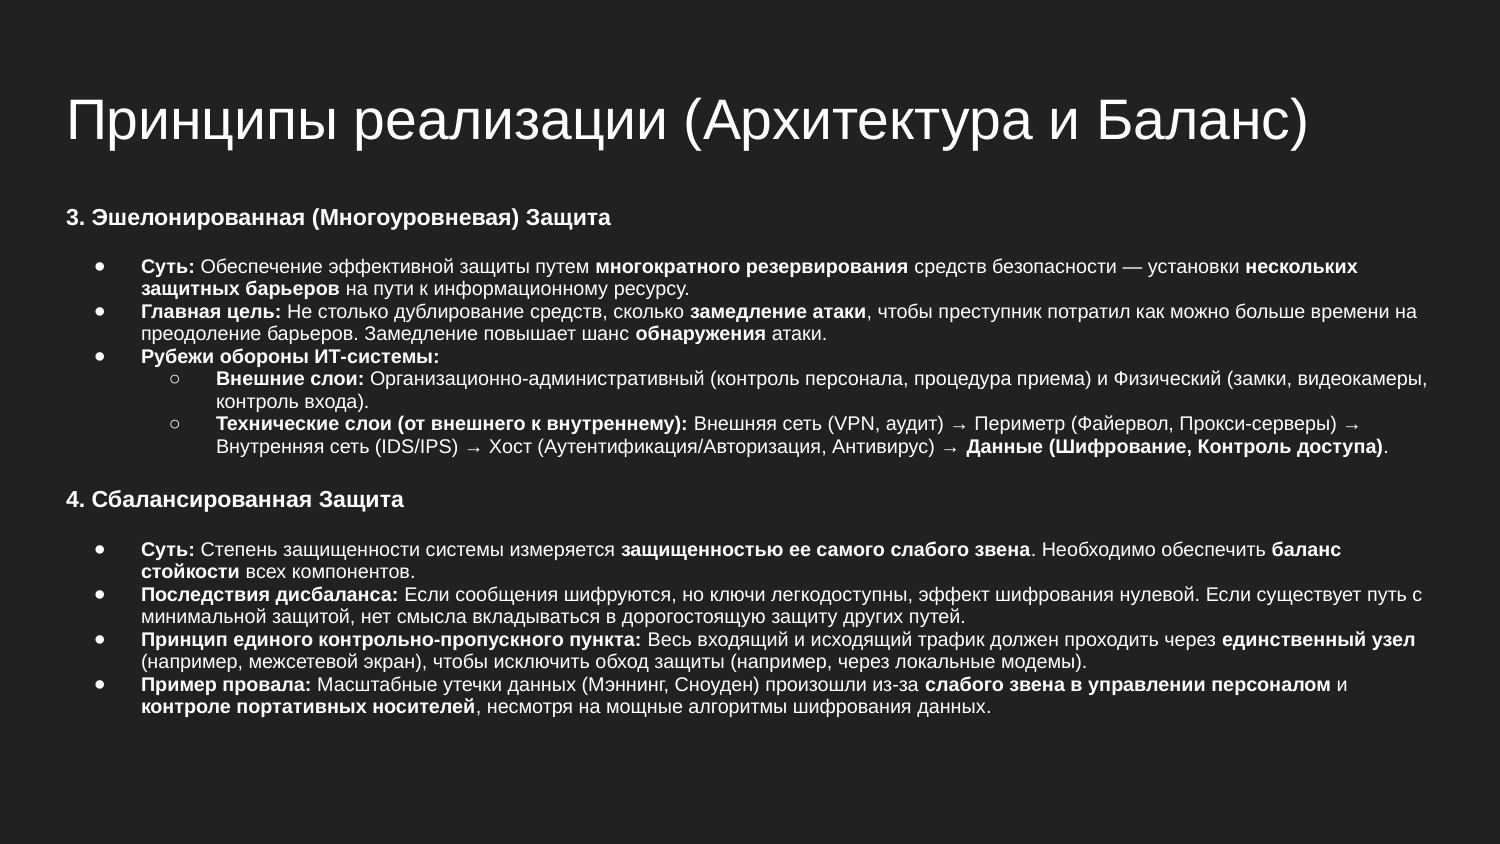

# Принципы реализации (Архитектура и Баланс)
3. Эшелонированная (Многоуровневая) Защита
Суть: Обеспечение эффективной защиты путем многократного резервирования средств безопасности — установки нескольких защитных барьеров на пути к информационному ресурсу.
Главная цель: Не столько дублирование средств, сколько замедление атаки, чтобы преступник потратил как можно больше времени на преодоление барьеров. Замедление повышает шанс обнаружения атаки.
Рубежи обороны ИТ-системы:
Внешние слои: Организационно-административный (контроль персонала, процедура приема) и Физический (замки, видеокамеры, контроль входа).
Технические слои (от внешнего к внутреннему): Внешняя сеть (VPN, аудит) → Периметр (Файервол, Прокси-серверы) → Внутренняя сеть (IDS/IPS) → Хост (Аутентификация/Авторизация, Антивирус) → Данные (Шифрование, Контроль доступа).
4. Сбалансированная Защита
Суть: Степень защищенности системы измеряется защищенностью ее самого слабого звена. Необходимо обеспечить баланс стойкости всех компонентов.
Последствия дисбаланса: Если сообщения шифруются, но ключи легкодоступны, эффект шифрования нулевой. Если существует путь с минимальной защитой, нет смысла вкладываться в дорогостоящую защиту других путей.
Принцип единого контрольно-пропускного пункта: Весь входящий и исходящий трафик должен проходить через единственный узел (например, межсетевой экран), чтобы исключить обход защиты (например, через локальные модемы).
Пример провала: Масштабные утечки данных (Мэннинг, Сноуден) произошли из-за слабого звена в управлении персоналом и контроле портативных носителей, несмотря на мощные алгоритмы шифрования данных.